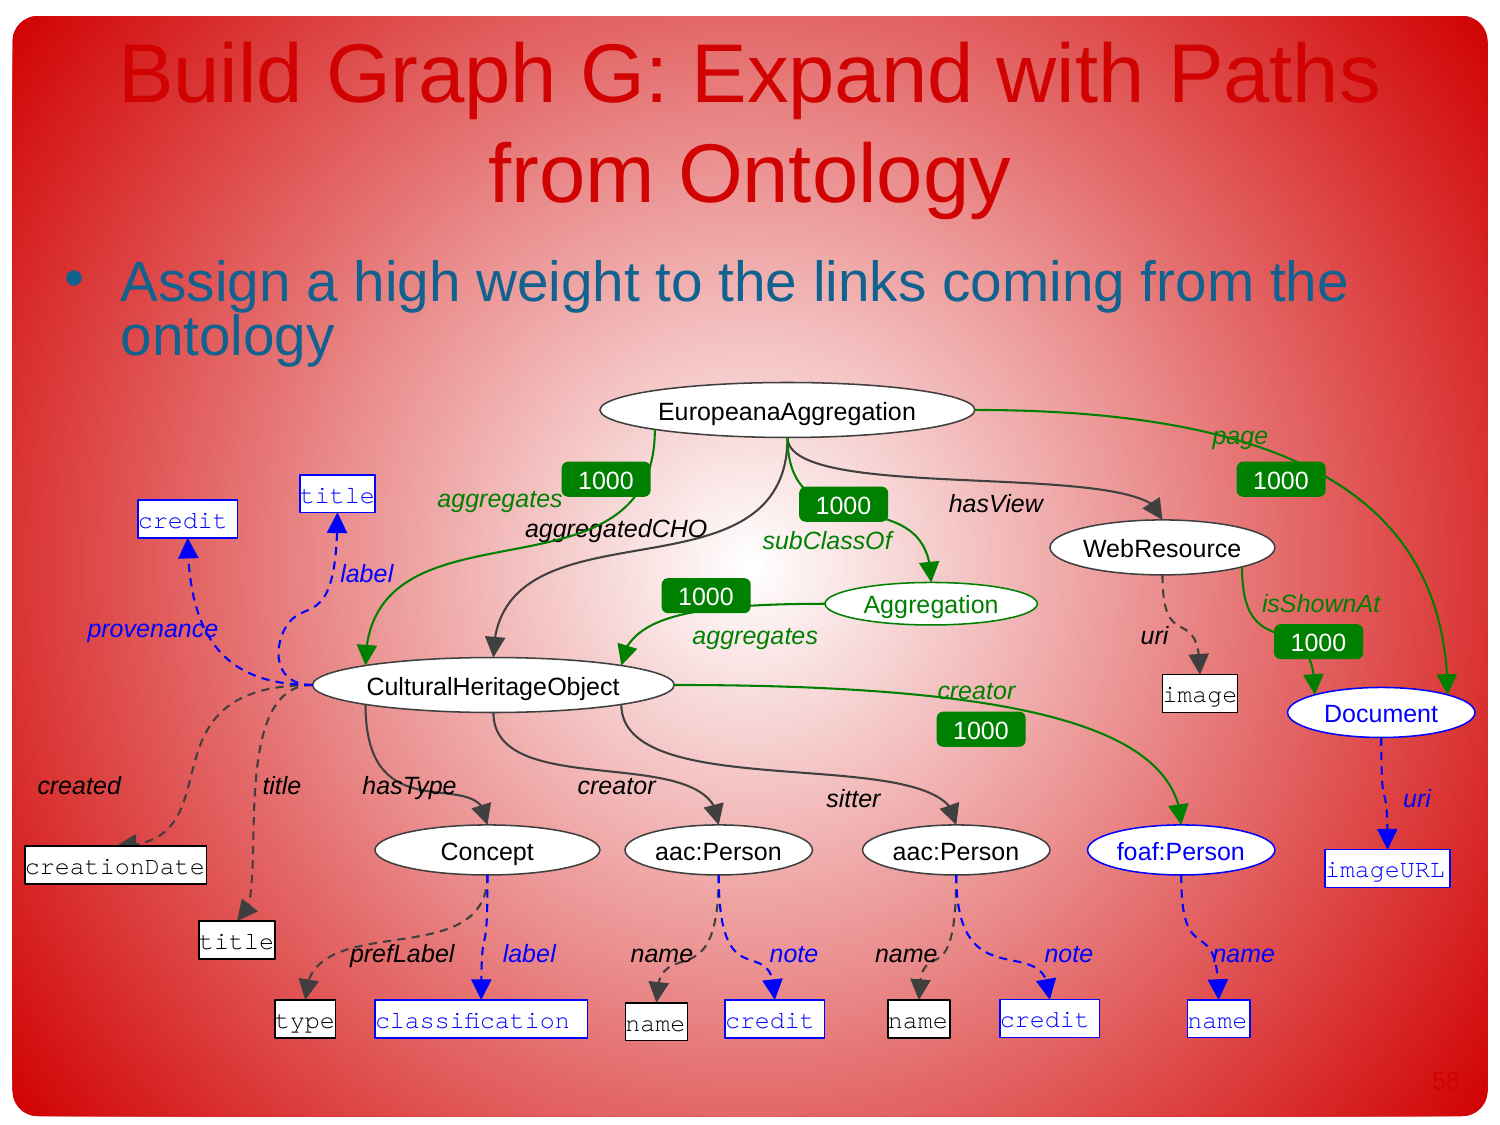

# Build Graph G: Expand with Paths from Ontology
Assign a high weight to the links coming from the ontology
EuropeanaAggregation
page
1000
1000
title
aggregates
1000
hasView
credit
aggregatedCHO
WebResource
subClassOf
label
1000
Aggregation
isShownAt
provenance
aggregates
uri
1000
CulturalHeritageObject
image
creator
Document
1000
created
title
hasType
creator
sitter
uri
Concept
aac:Person
aac:Person
foaf:Person
creationDate
imageURL
title
prefLabel
label
name
note
name
note
name
credit
type
classification
credit
name
name
name
56